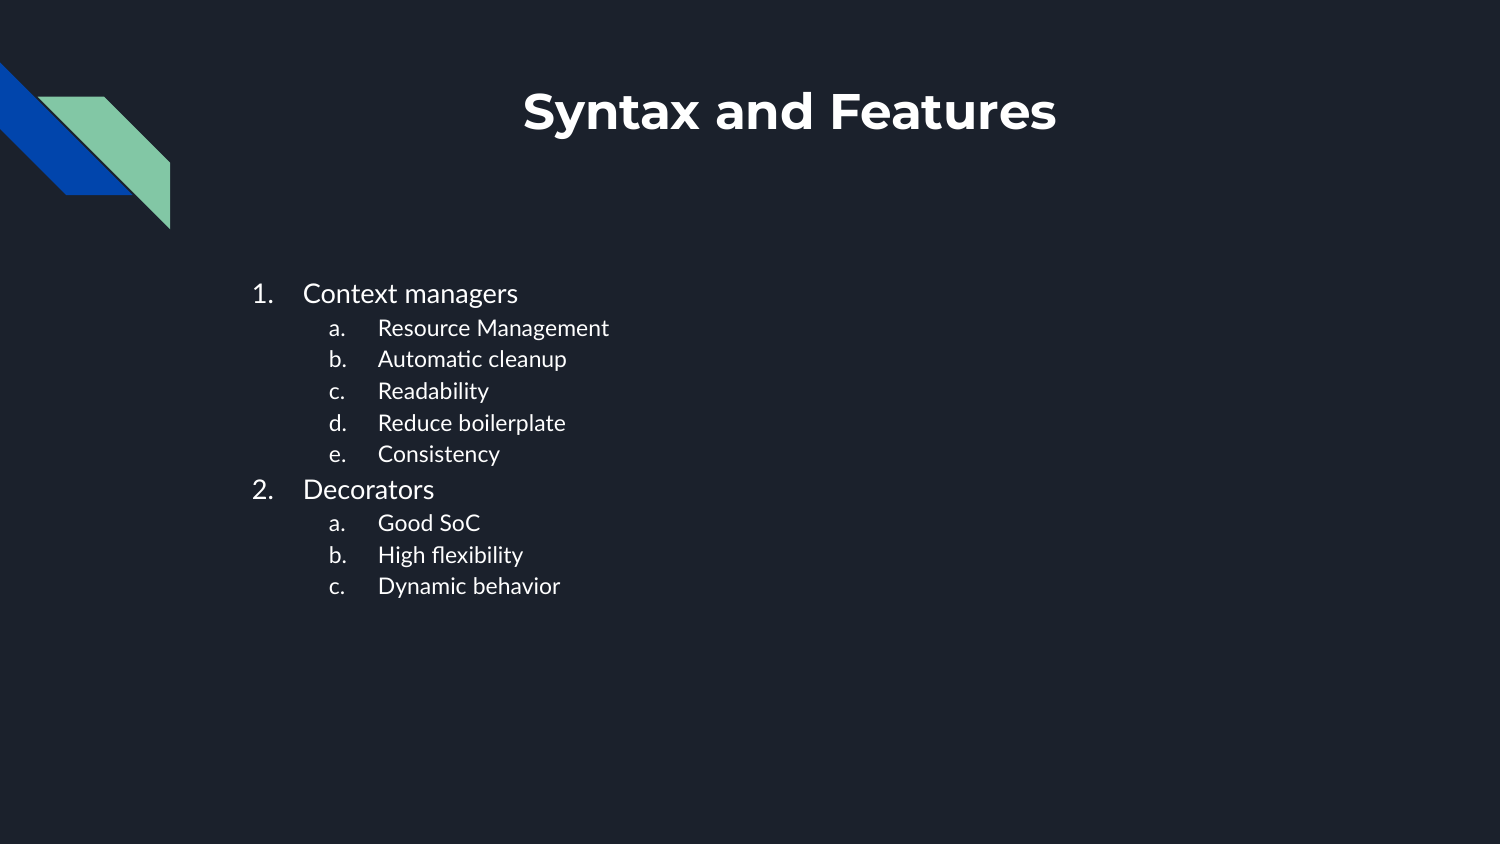

# Syntax and Features
Context managers
Resource Management
Automatic cleanup
Readability
Reduce boilerplate
Consistency
Decorators
Good SoC
High flexibility
Dynamic behavior